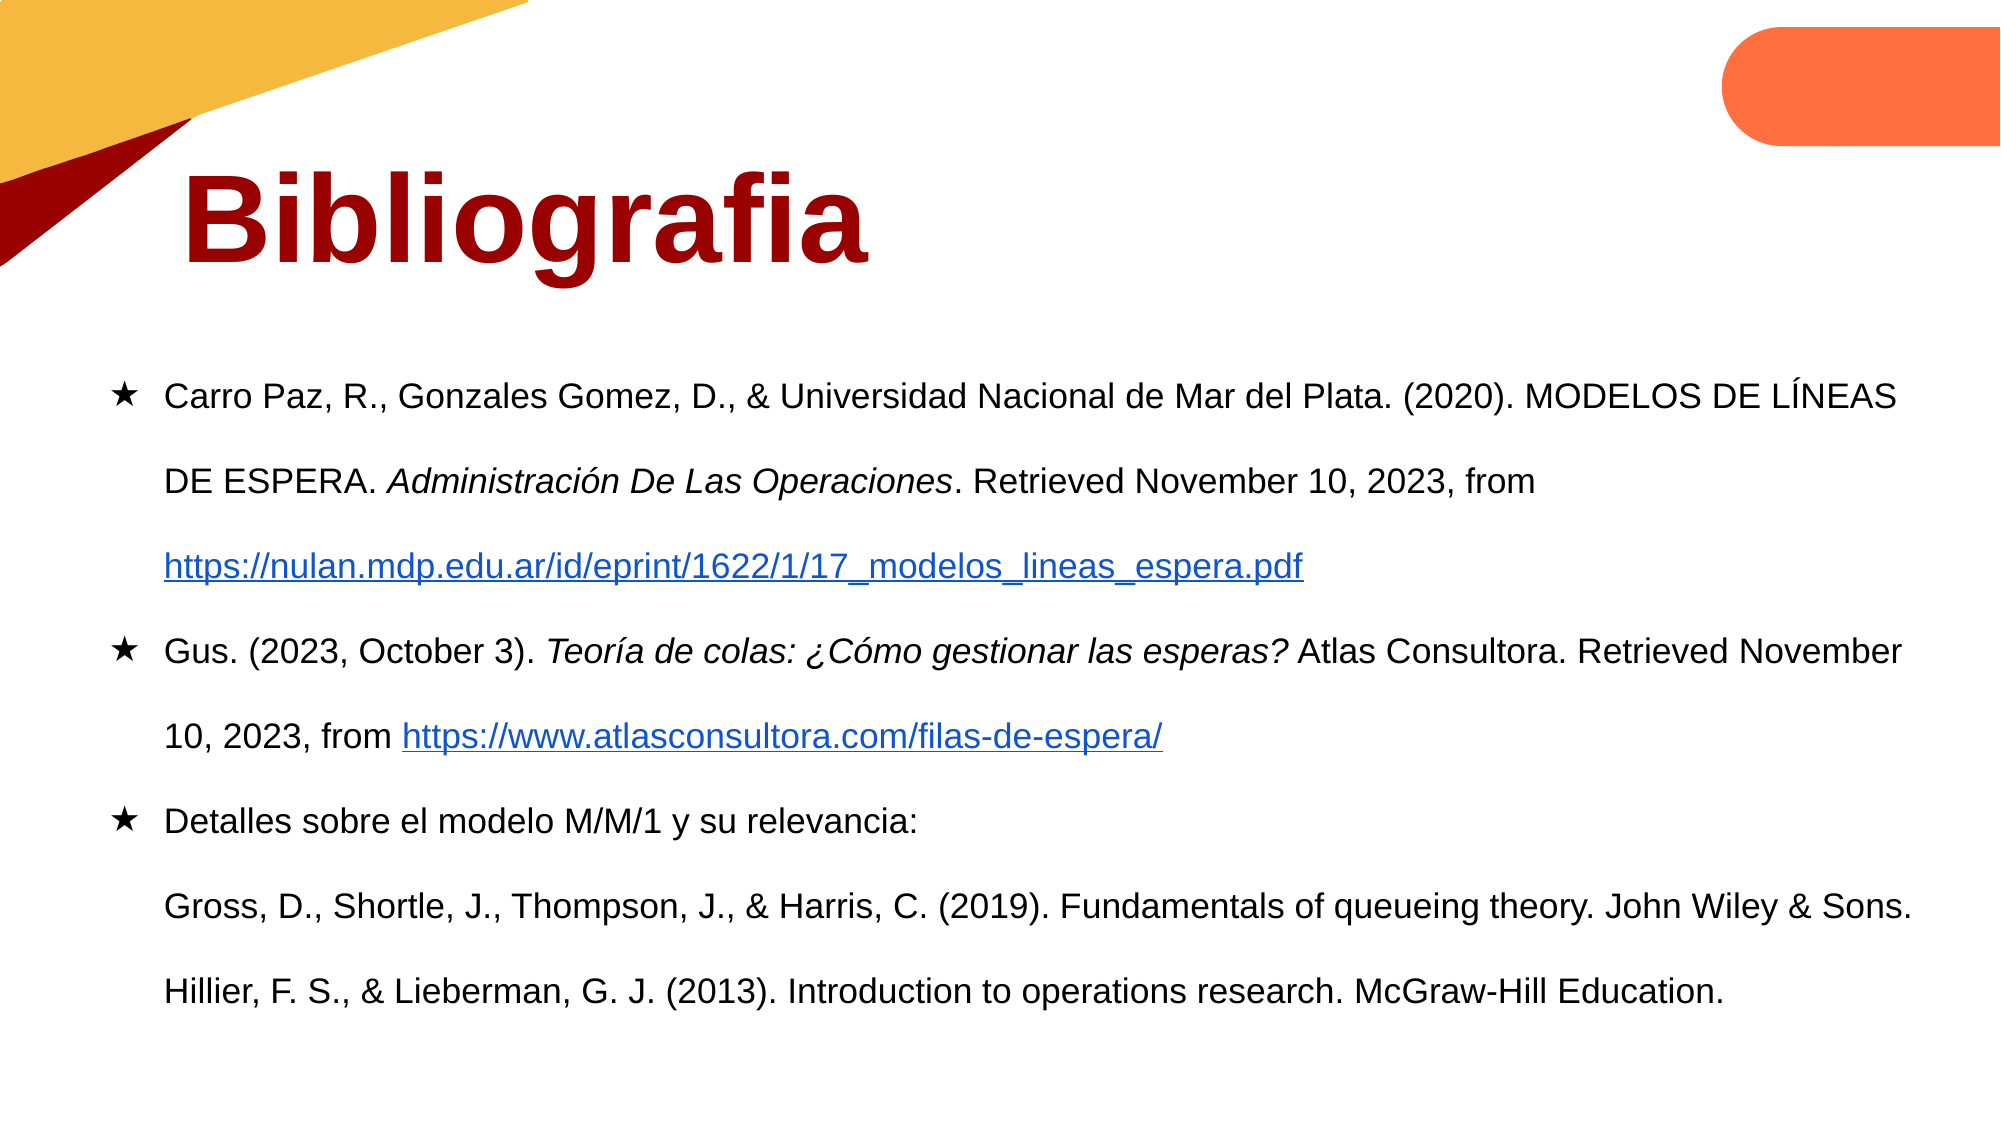

Bibliografia
Carro Paz, R., Gonzales Gomez, D., & Universidad Nacional de Mar del Plata. (2020). MODELOS DE LÍNEAS DE ESPERA. Administración De Las Operaciones. Retrieved November 10, 2023, from https://nulan.mdp.edu.ar/id/eprint/1622/1/17_modelos_lineas_espera.pdf
Gus. (2023, October 3). Teoría de colas: ¿Cómo gestionar las esperas? Atlas Consultora. Retrieved November 10, 2023, from https://www.atlasconsultora.com/filas-de-espera/
Detalles sobre el modelo M/M/1 y su relevancia:
Gross, D., Shortle, J., Thompson, J., & Harris, C. (2019). Fundamentals of queueing theory. John Wiley & Sons.
Hillier, F. S., & Lieberman, G. J. (2013). Introduction to operations research. McGraw-Hill Education.